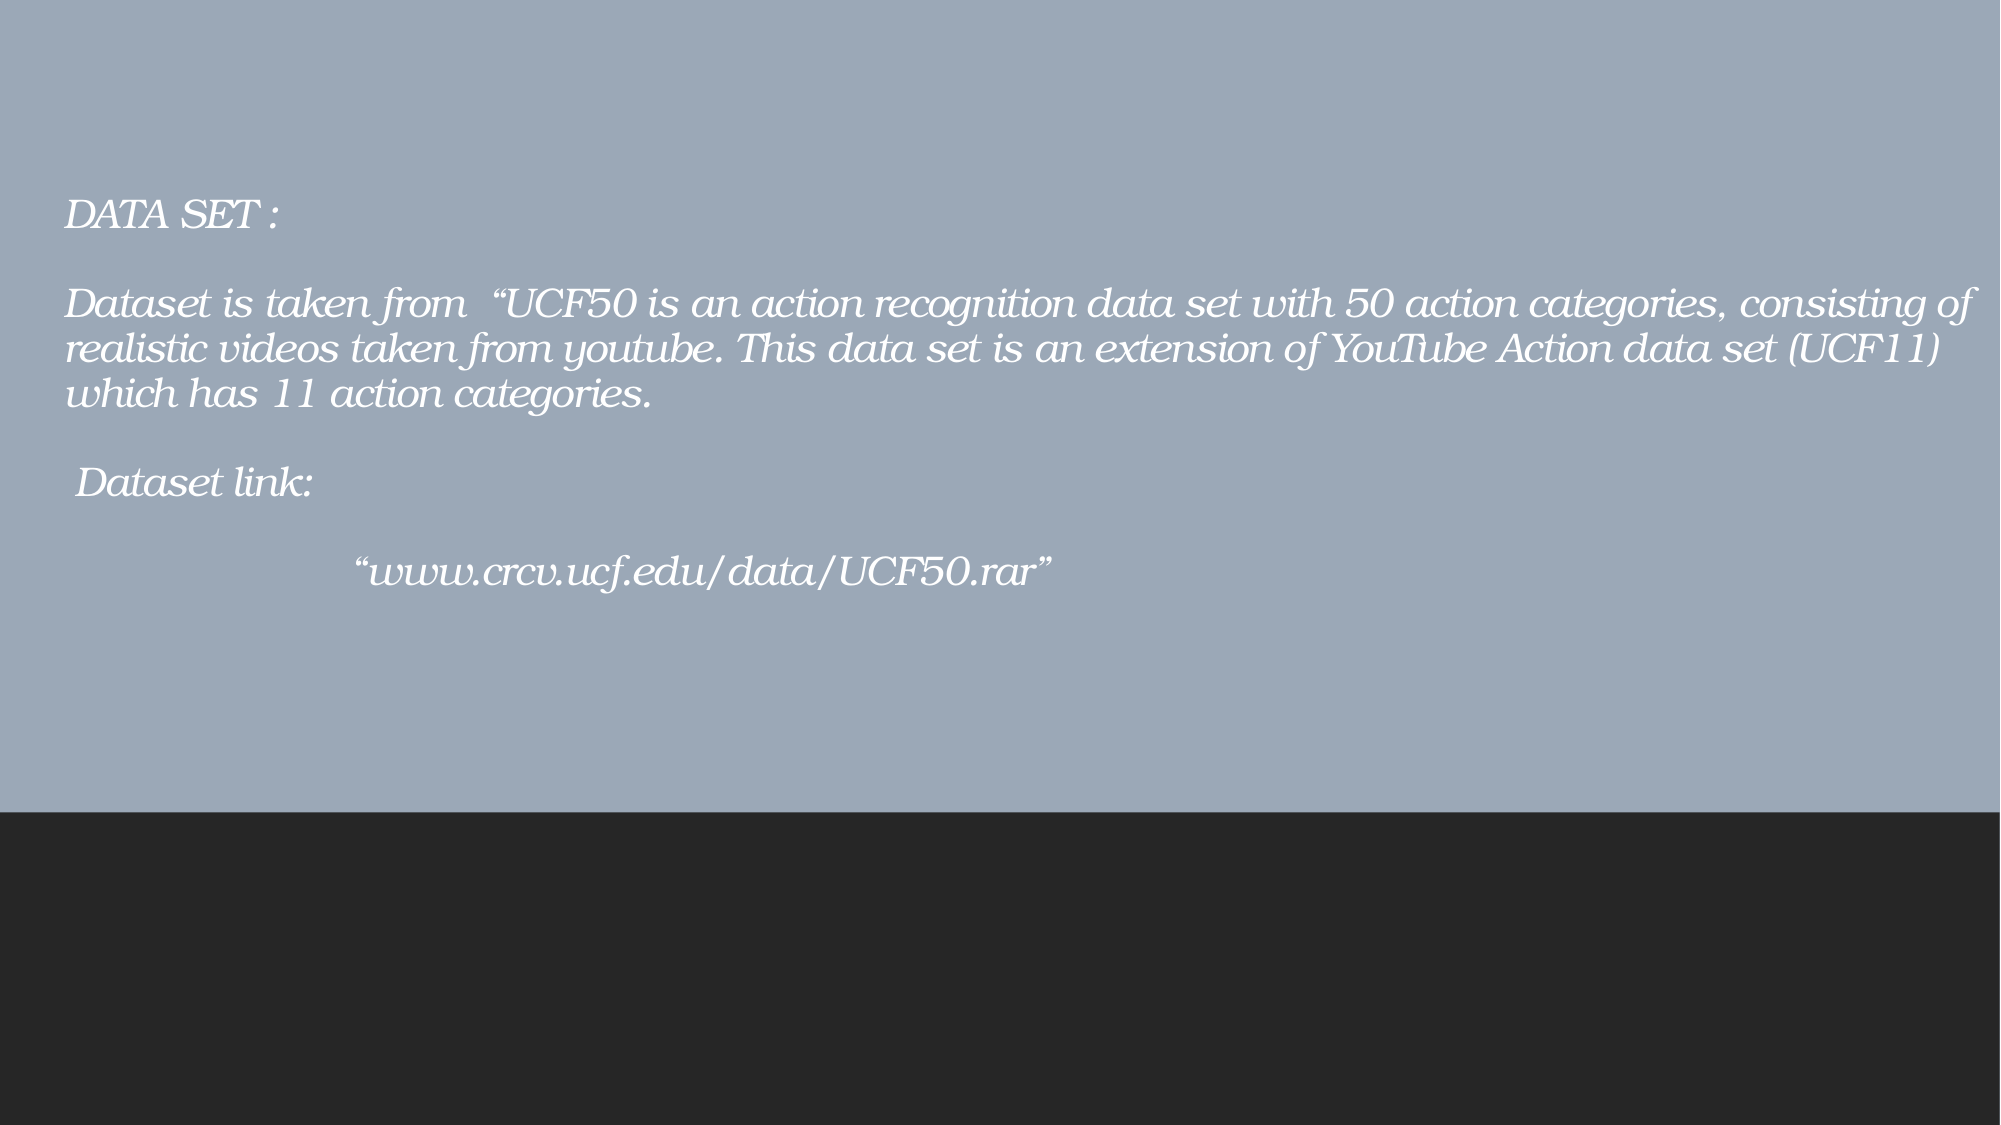

# DATA SET : Dataset is taken from  “UCF50 is an action recognition data set with 50 action categories, consisting of realistic videos taken from youtube. This data set is an extension of YouTube Action data set (UCF11) which has 11 action categories. Dataset link: “www.crcv.ucf.edu/data/UCF50.rar”